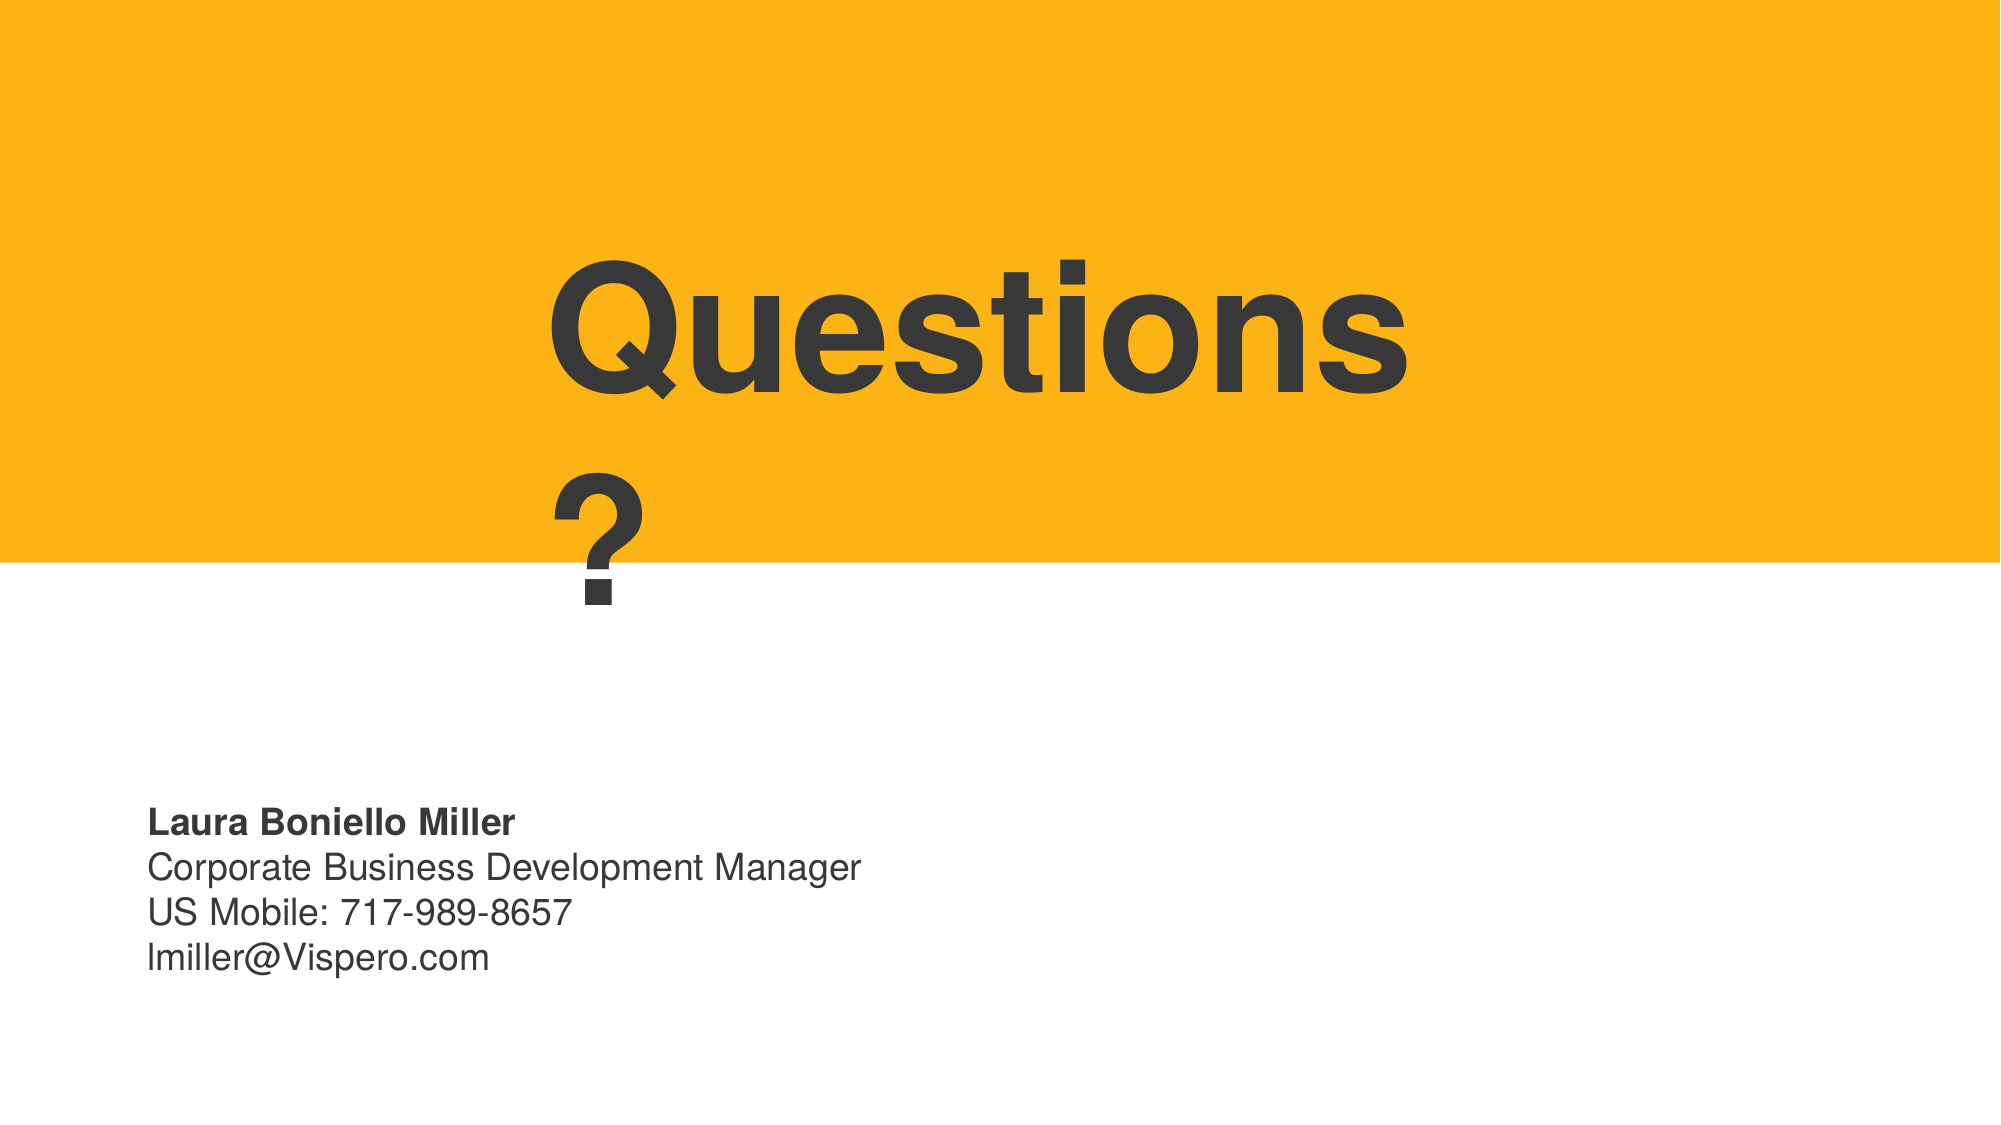

Questions?
Laura Boniello Miller
Corporate Business Development Manager
US Mobile: 717-989-8657
lmiller@Vispero.com